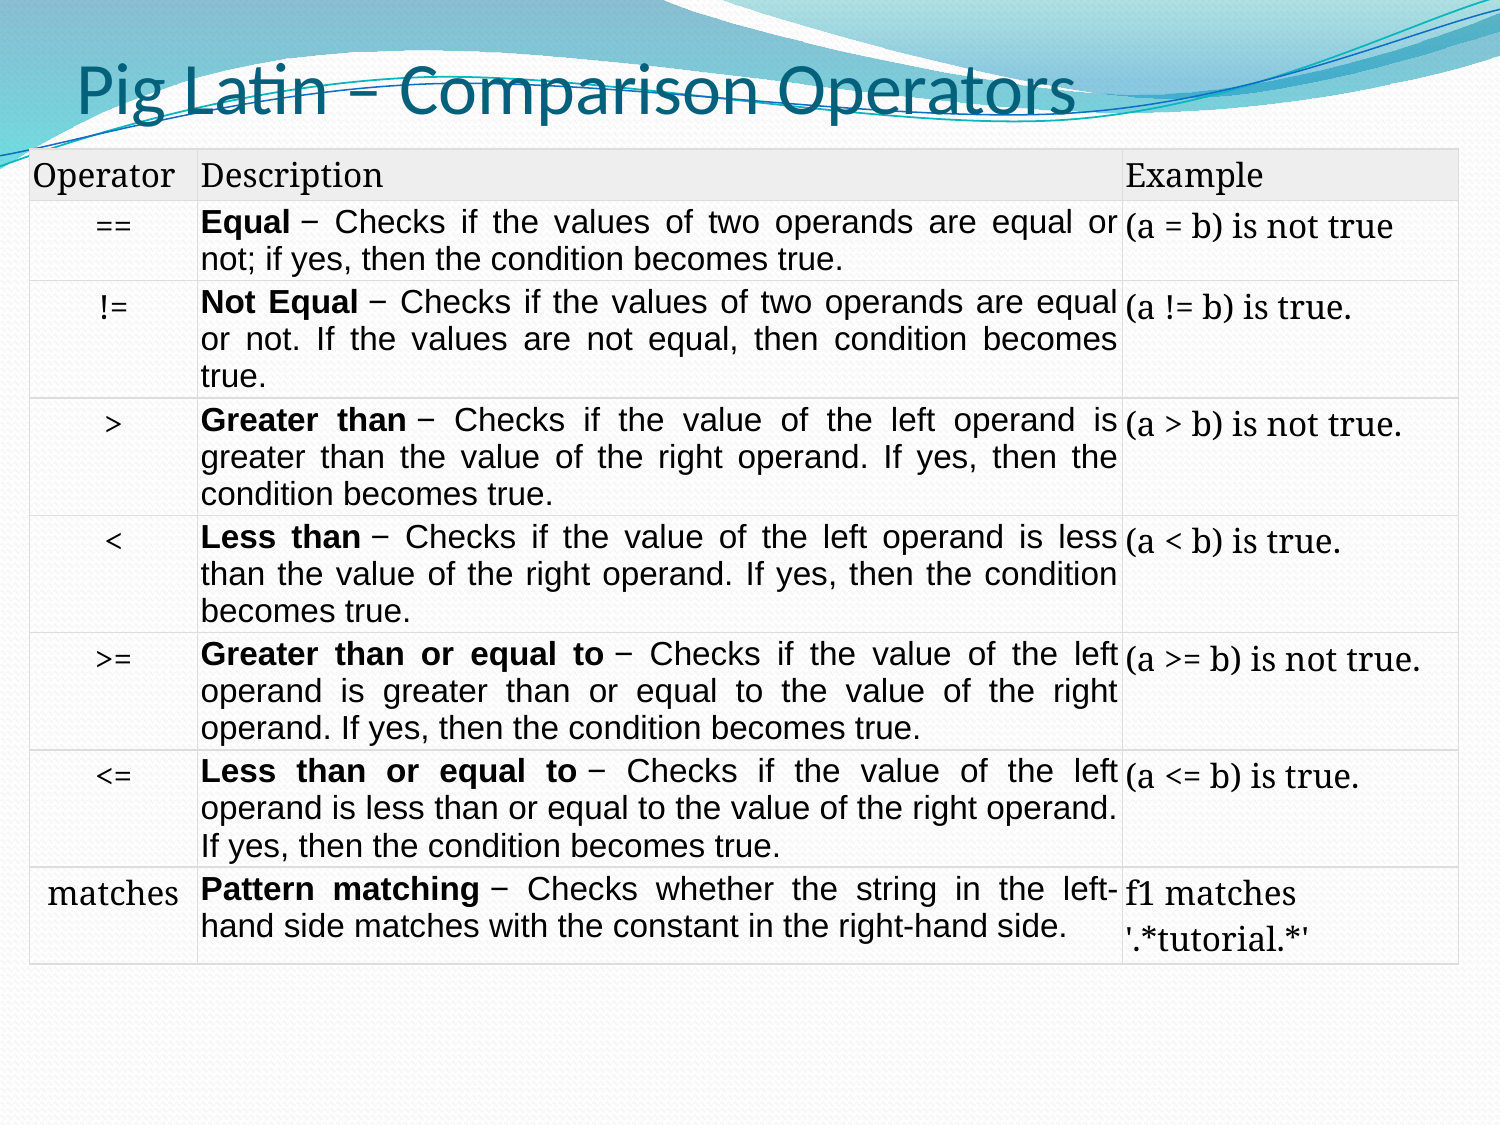

# Pig Latin – Comparison Operators
| Operator | Description | Example |
| --- | --- | --- |
| == | Equal − Checks if the values of two operands are equal or not; if yes, then the condition becomes true. | (a = b) is not true |
| != | Not Equal − Checks if the values of two operands are equal or not. If the values are not equal, then condition becomes true. | (a != b) is true. |
| > | Greater than − Checks if the value of the left operand is greater than the value of the right operand. If yes, then the condition becomes true. | (a > b) is not true. |
| < | Less than − Checks if the value of the left operand is less than the value of the right operand. If yes, then the condition becomes true. | (a < b) is true. |
| >= | Greater than or equal to − Checks if the value of the left operand is greater than or equal to the value of the right operand. If yes, then the condition becomes true. | (a >= b) is not true. |
| <= | Less than or equal to − Checks if the value of the left operand is less than or equal to the value of the right operand. If yes, then the condition becomes true. | (a <= b) is true. |
| matches | Pattern matching − Checks whether the string in the left-hand side matches with the constant in the right-hand side. | f1 matches '.\*tutorial.\*' |